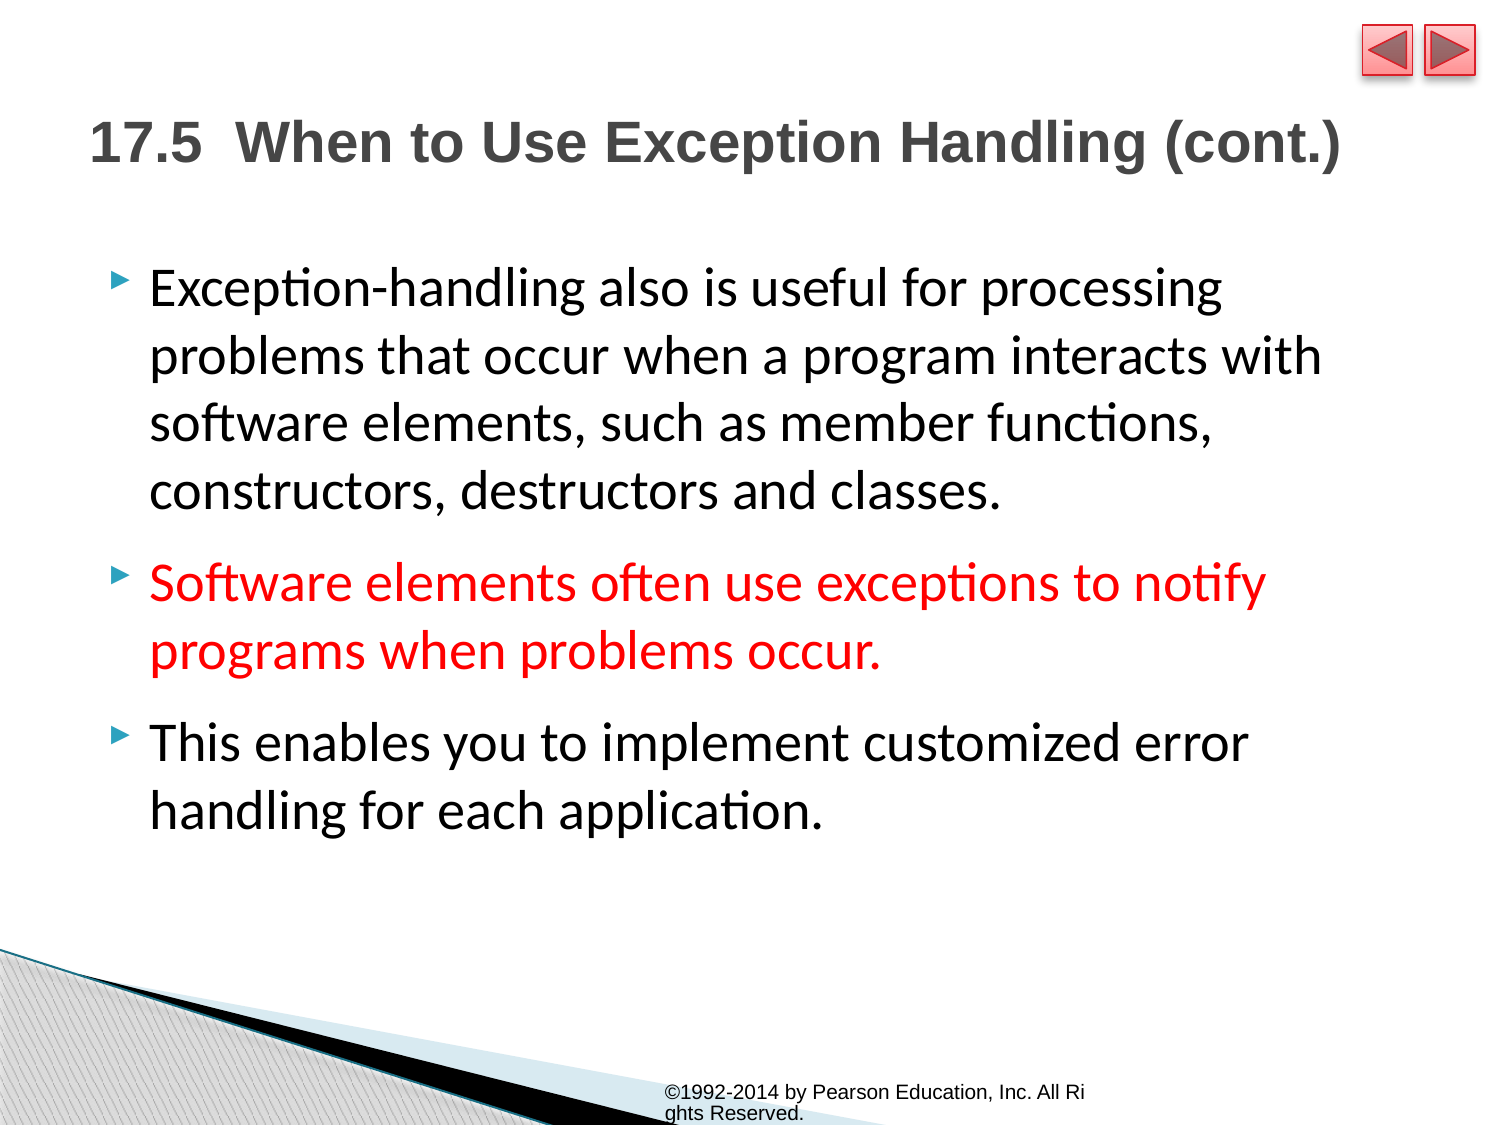

# 17.5  When to Use Exception Handling (cont.)
Exception-handling also is useful for processing problems that occur when a program interacts with software elements, such as member functions, constructors, destructors and classes.
Software elements often use exceptions to notify programs when problems occur.
This enables you to implement customized error handling for each application.
©1992-2014 by Pearson Education, Inc. All Rights Reserved.